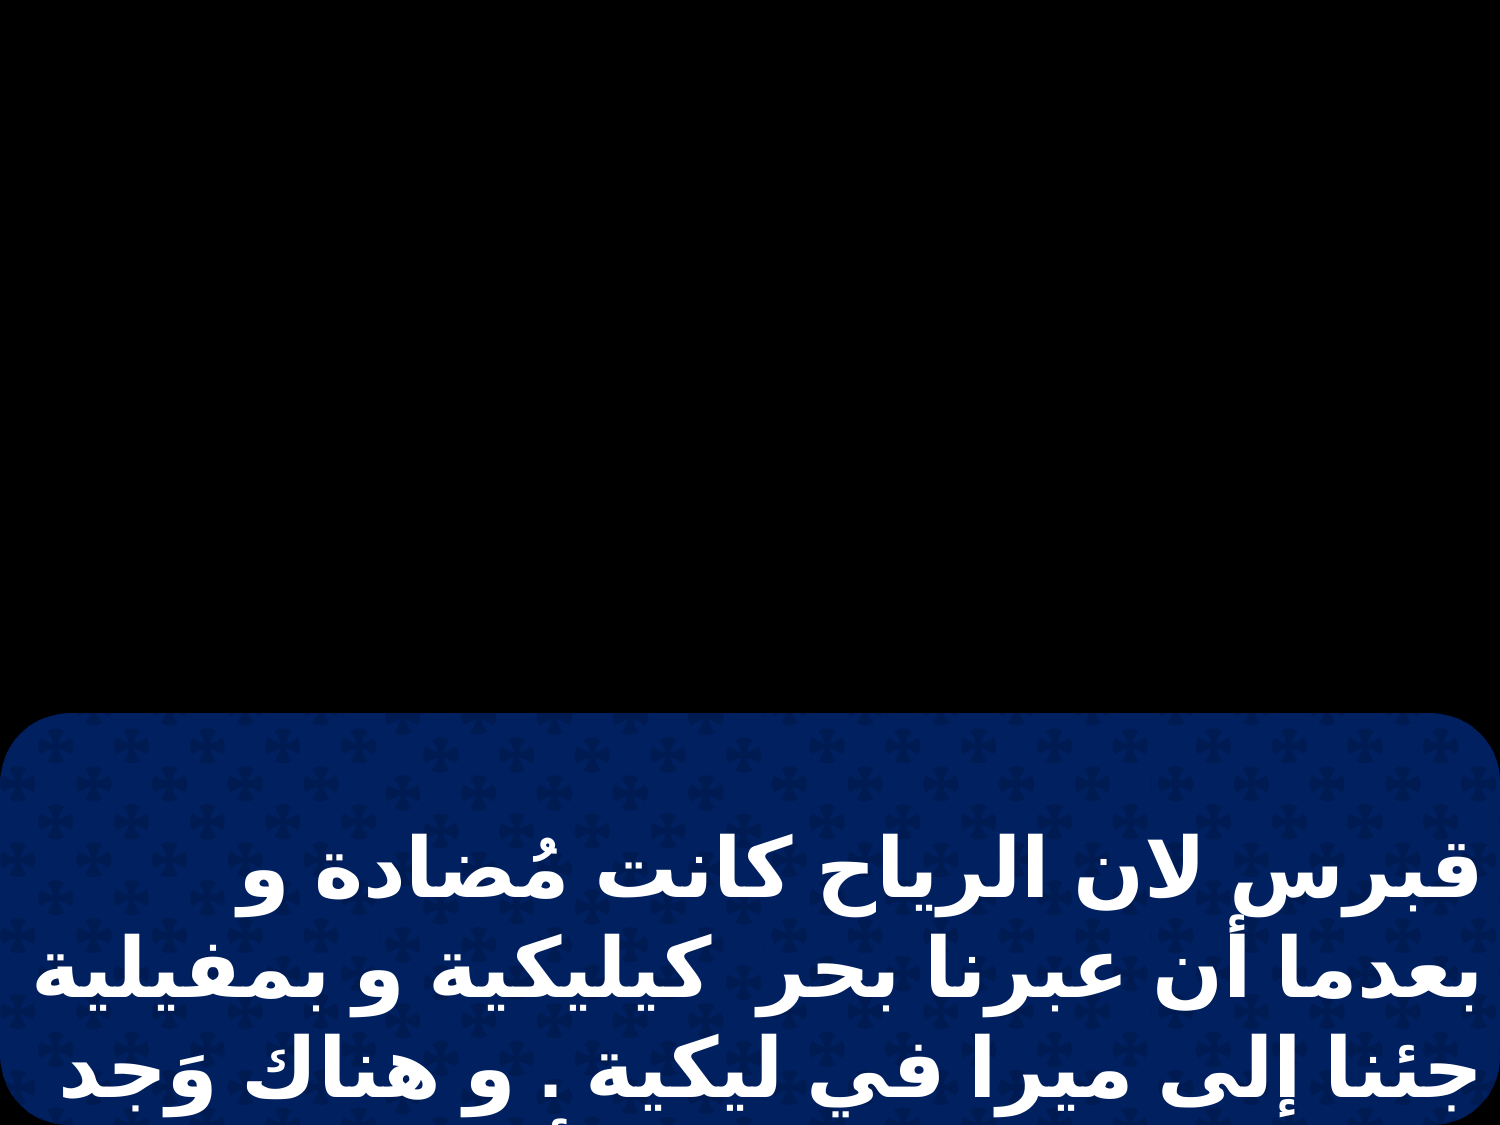

قبرس لان الرياح كانت مُضادة و بعدما أن عبرنا بحر  كيليكية و بمفيلية جئنا إلى ميرا في ليكية . و هناك وَجد قائدُ المئةِ سفينة من الأسكندرية سائرة إلى